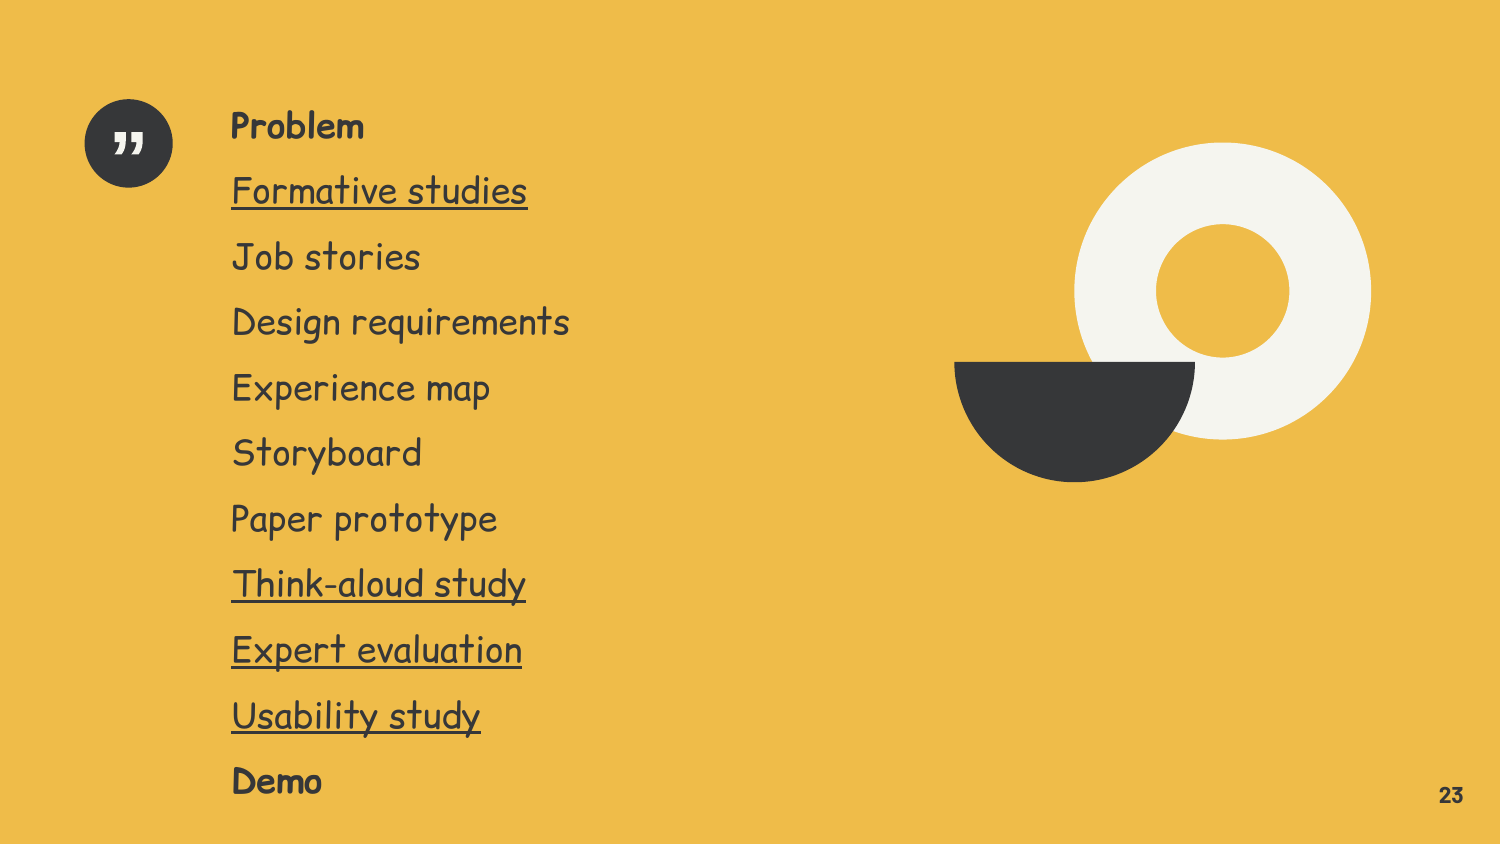

Problem
Formative studies
Job stories
Design requirements
Experience map
Storyboard
Paper prototype
Think-aloud study
Expert evaluation
Usability study
Demo
23